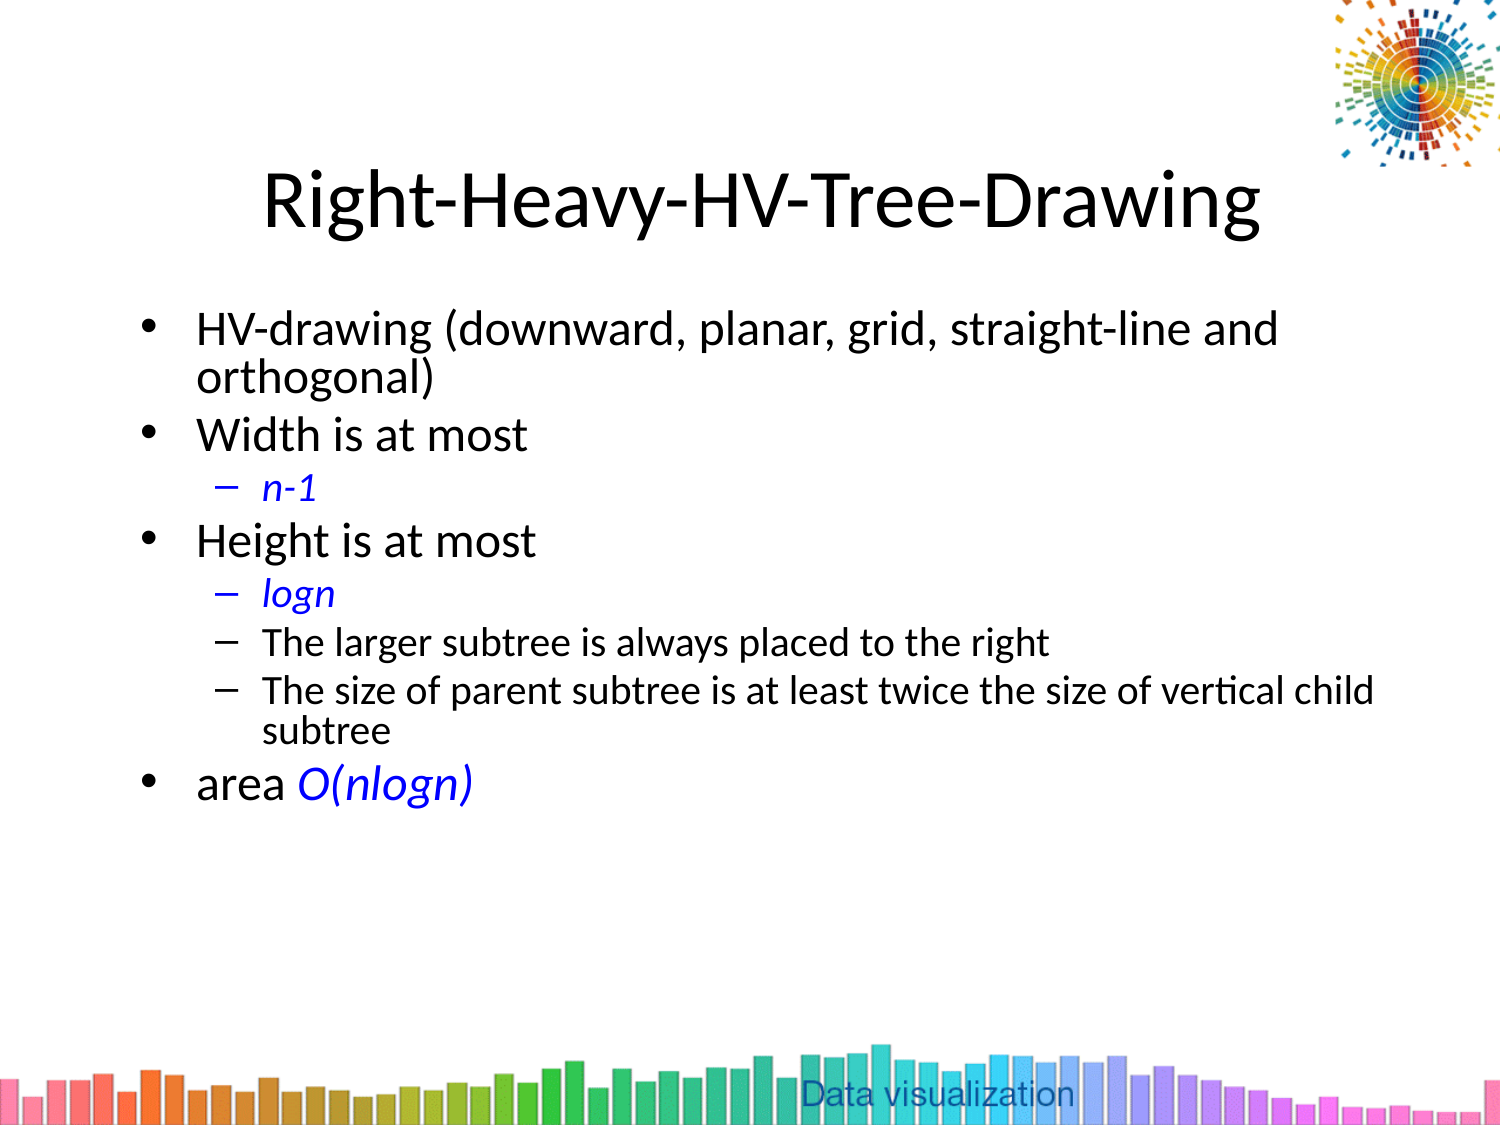

# Right-Heavy-HV-Tree-Drawing
HV-drawing (downward, planar, grid, straight-line and orthogonal)
Width is at most
n-1
Height is at most
logn
The larger subtree is always placed to the right
The size of parent subtree is at least twice the size of vertical child subtree
area O(nlogn)